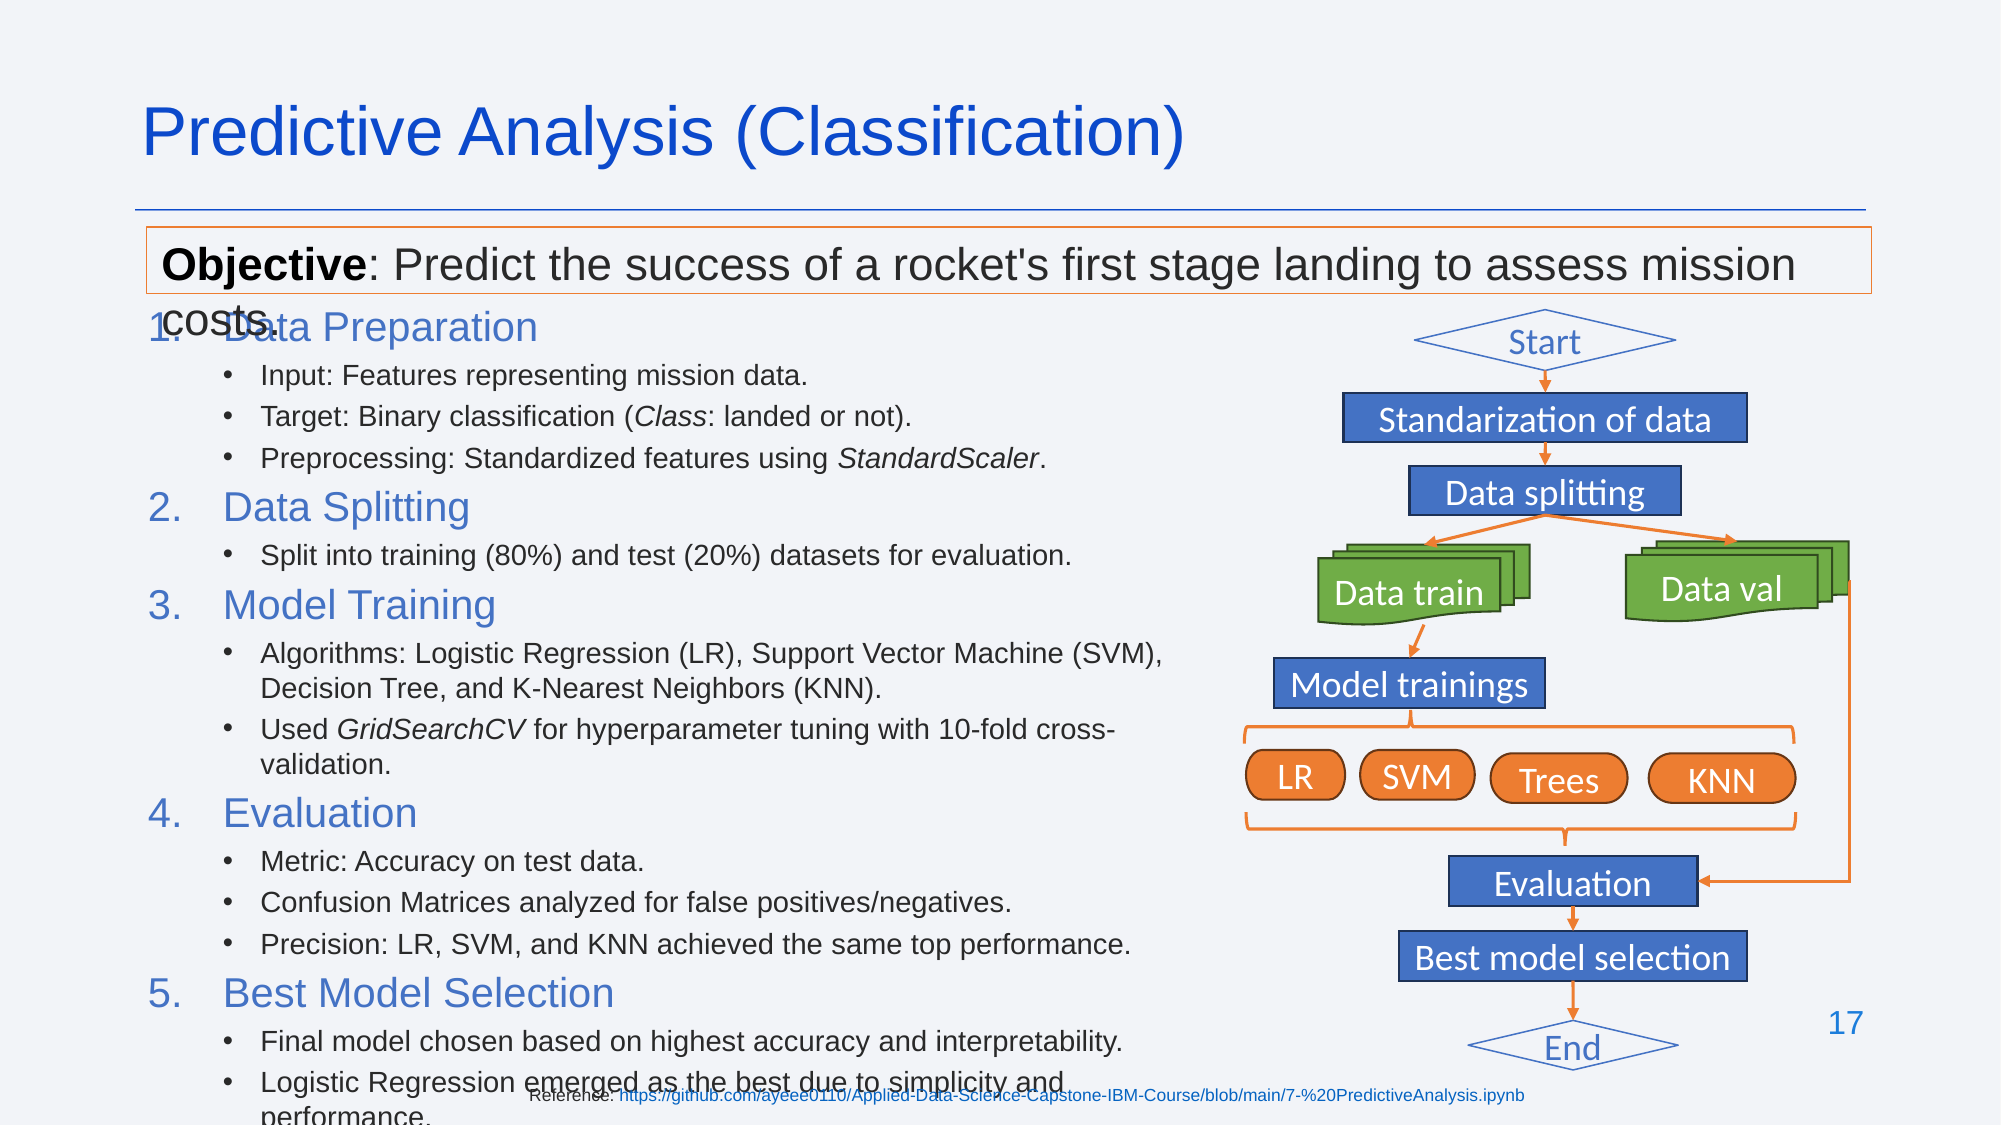

Predictive Analysis (Classification)
Objective: Predict the success of a rocket's first stage landing to assess mission costs.

Data Preparation
Input: Features representing mission data.
Target: Binary classification (Class: landed or not).
Preprocessing: Standardized features using StandardScaler.
Data Splitting
Split into training (80%) and test (20%) datasets for evaluation.
Model Training
Algorithms: Logistic Regression (LR), Support Vector Machine (SVM), Decision Tree, and K-Nearest Neighbors (KNN).
Used GridSearchCV for hyperparameter tuning with 10-fold cross-validation.
Evaluation
Metric: Accuracy on test data.
Confusion Matrices analyzed for false positives/negatives.
Precision: LR, SVM, and KNN achieved the same top performance.
Best Model Selection
Final model chosen based on highest accuracy and interpretability.
Logistic Regression emerged as the best due to simplicity and performance.
Start
Standarization of data

Data splitting
Data val
Data train

Model trainings
SVM
LR
Trees
KNN
Evaluation
Best model selection
17
End
Reference: https://github.com/ayeee0110/Applied-Data-Science-Capstone-IBM-Course/blob/main/7-%20PredictiveAnalysis.ipynb